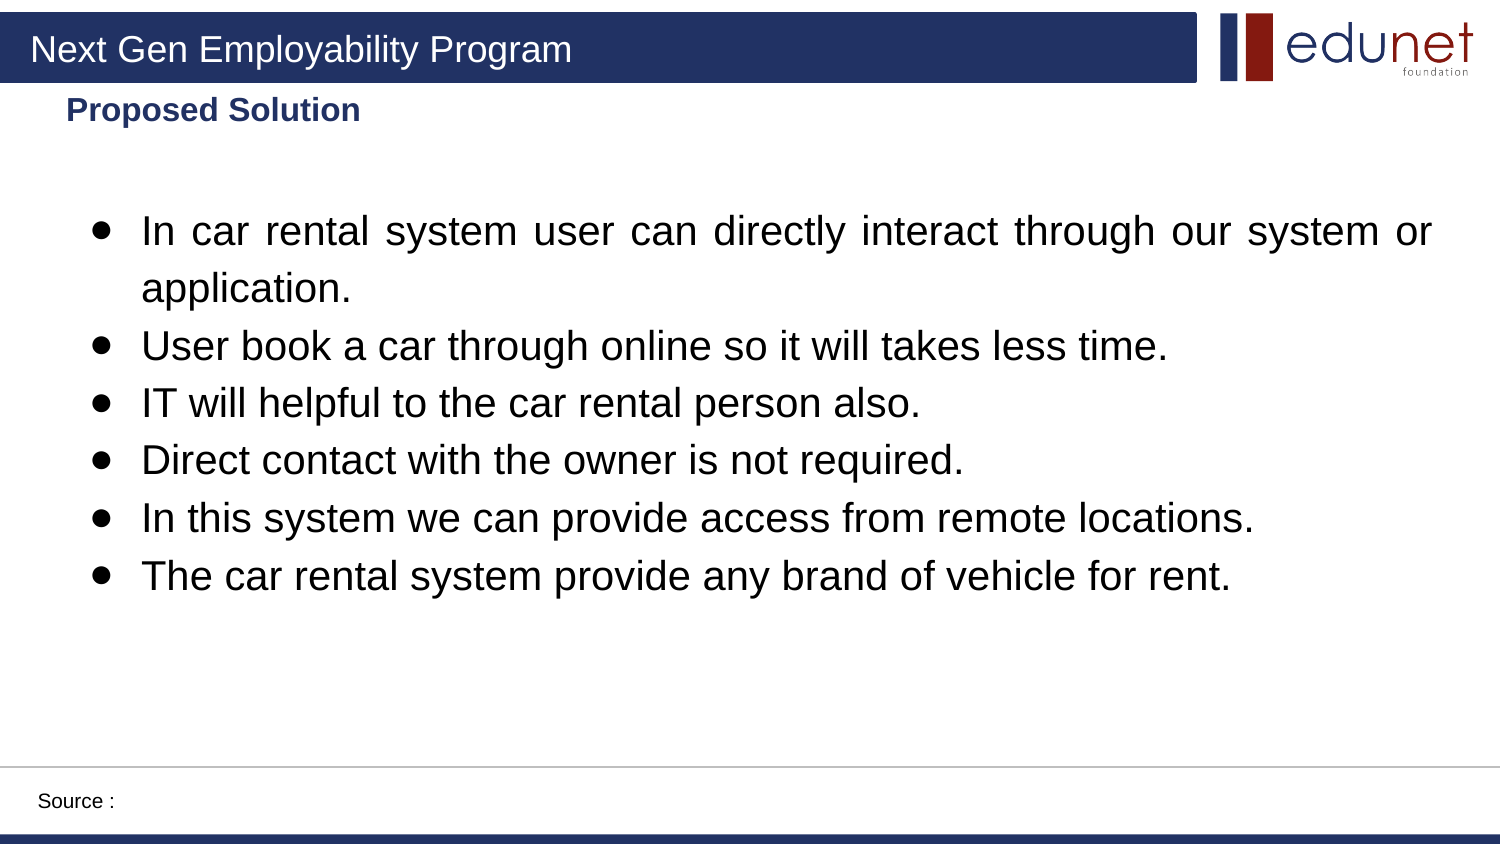

# Proposed Solution
In car rental system user can directly interact through our system or application.
User book a car through online so it will takes less time.
IT will helpful to the car rental person also.
Direct contact with the owner is not required.
In this system we can provide access from remote locations.
The car rental system provide any brand of vehicle for rent.
Source :